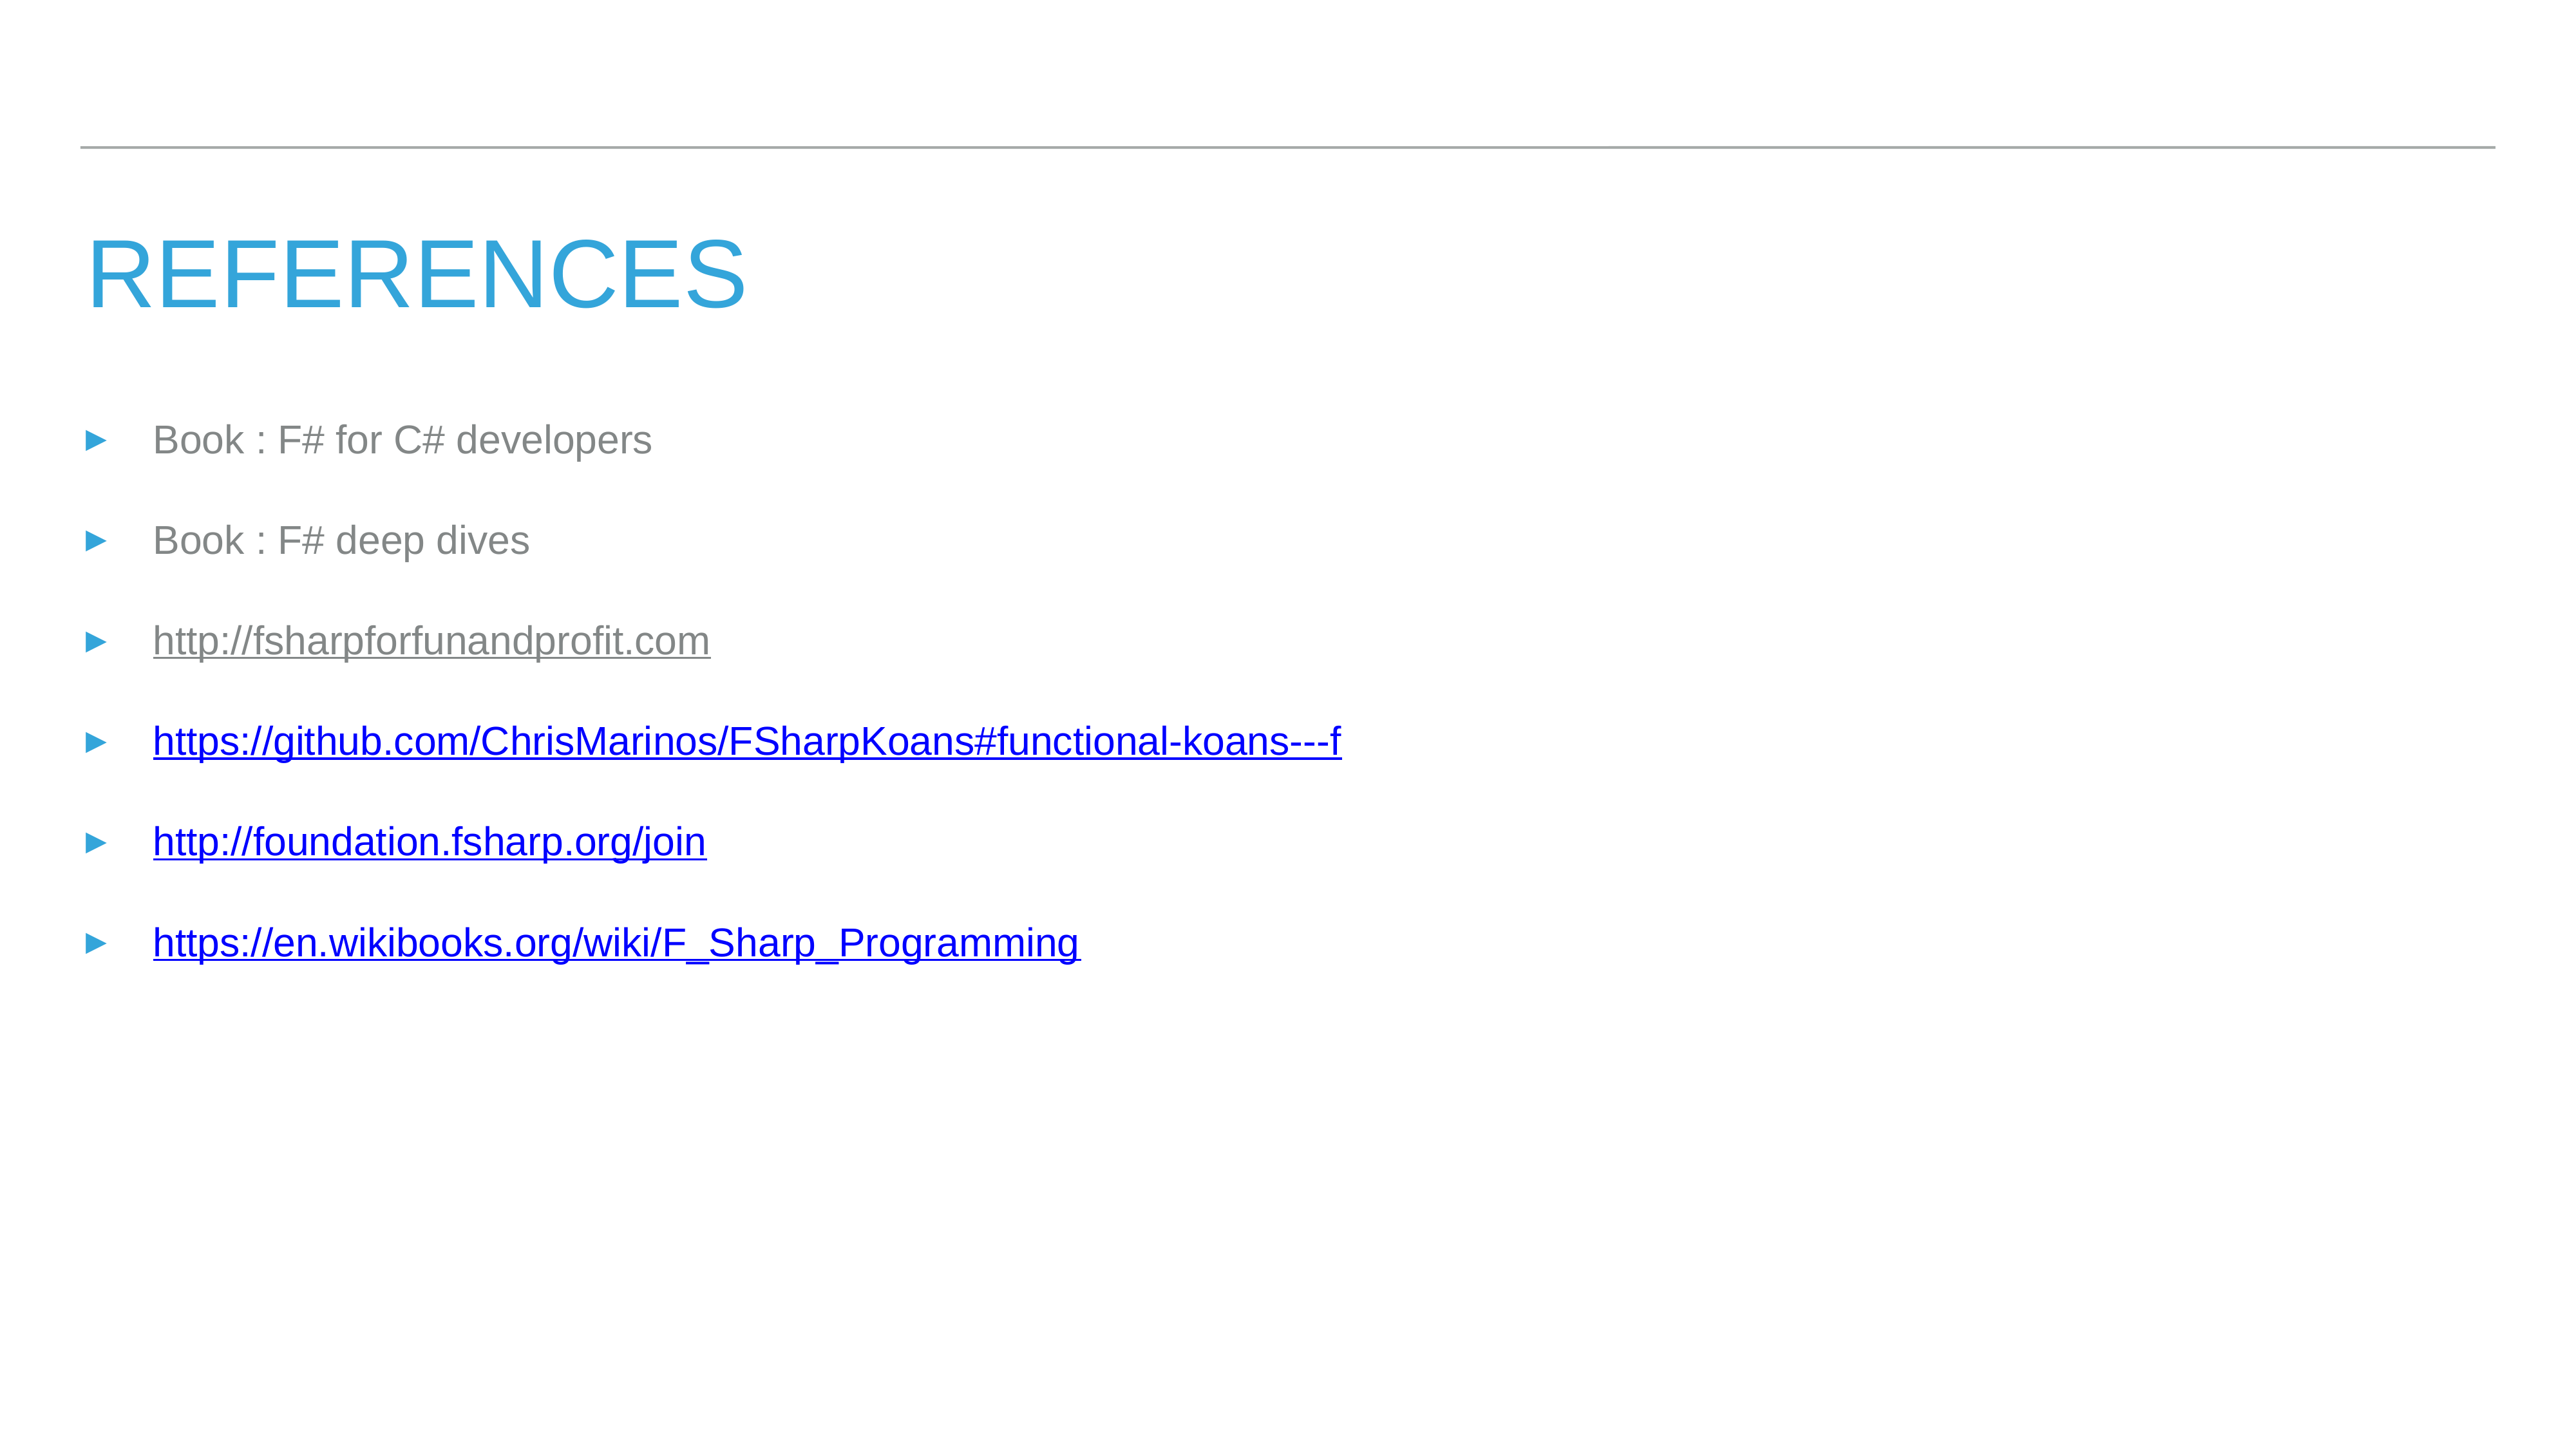

# References
Book : F# for C# developers
Book : F# deep dives
http://fsharpforfunandprofit.com
https://github.com/ChrisMarinos/FSharpKoans#functional-koans---f
http://foundation.fsharp.org/join
https://en.wikibooks.org/wiki/F_Sharp_Programming